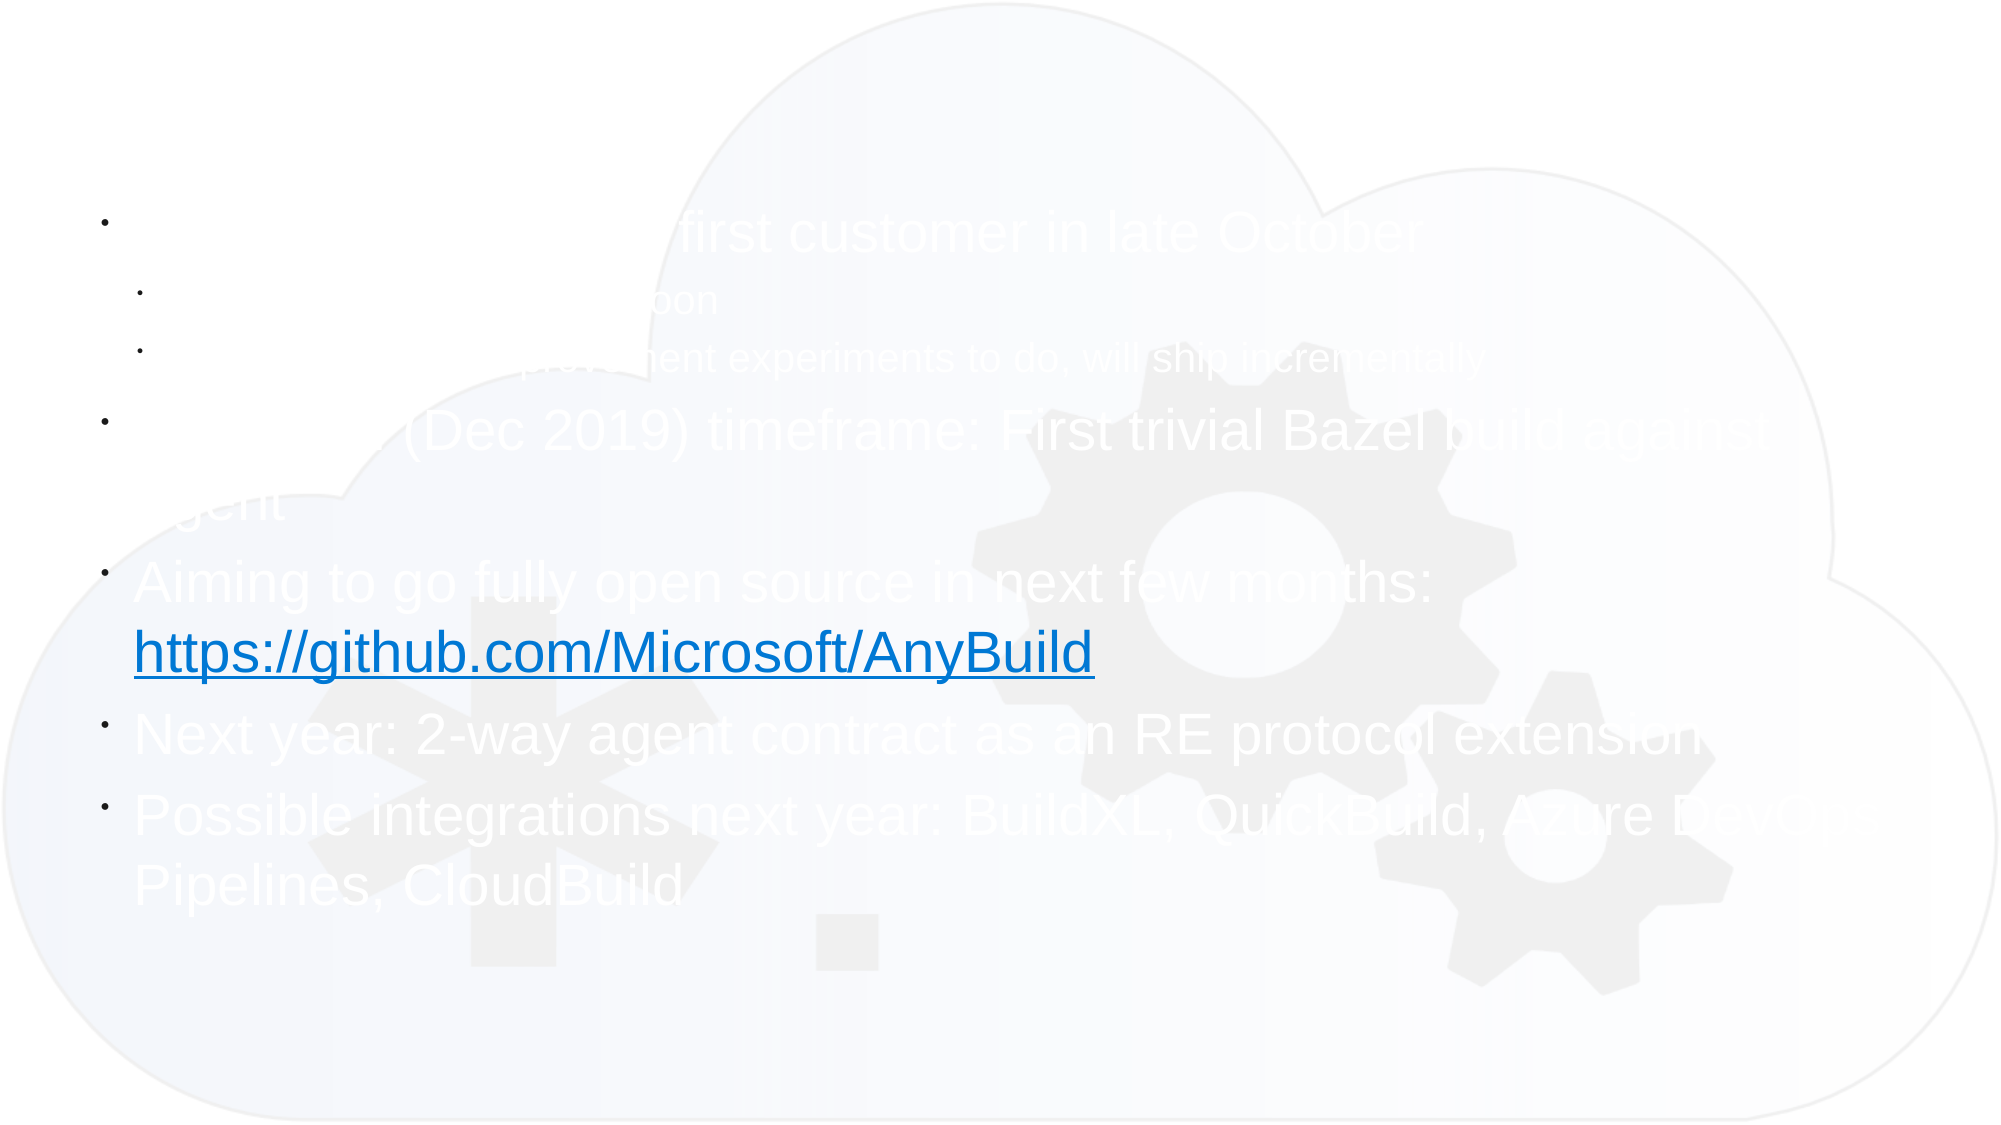

# Roadmap
Shipped internally to first customer in late October
More customers coming soon
Many more perf improvement experiments to do, will ship incrementally
BazelCon (Dec 2019) timeframe: First trivial Bazel build against Agent
Aiming to go fully open source in next few months: https://github.com/Microsoft/AnyBuild
Next year: 2-way agent contract as an RE protocol extension
Possible integrations next year: BuildXL, QuickBuild, Azure DevOps Pipelines, CloudBuild